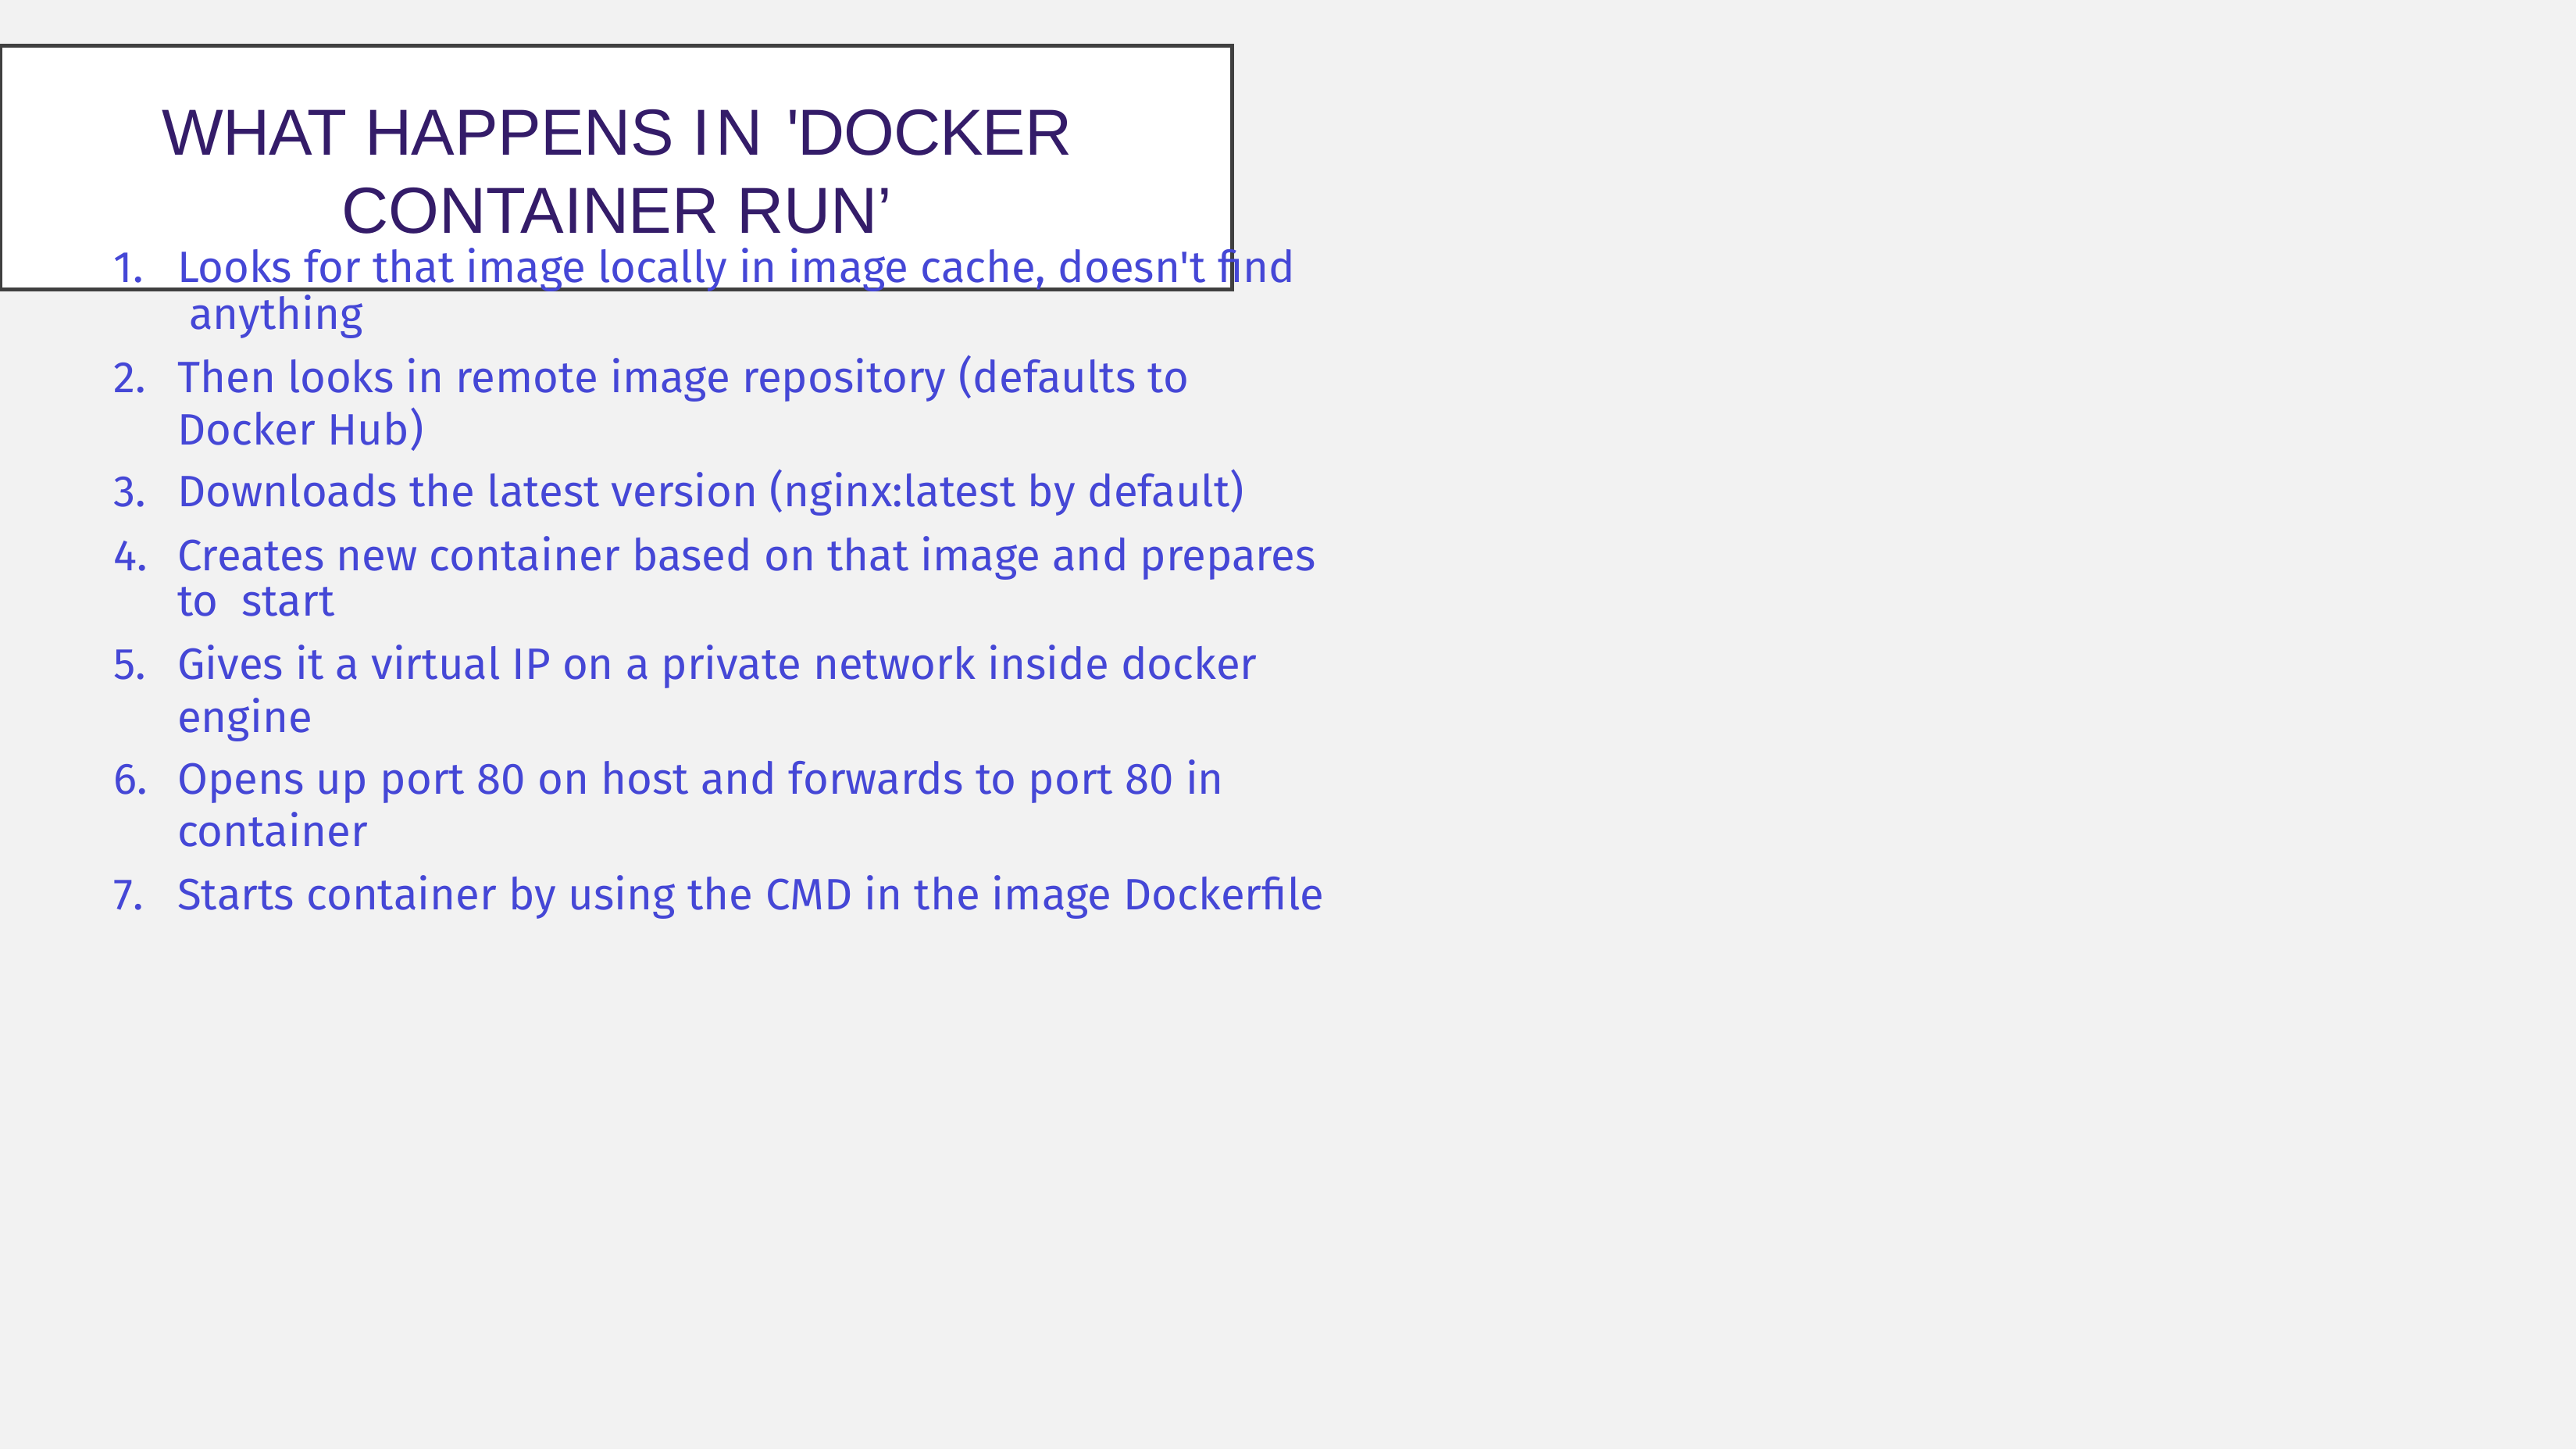

What happens in 'docker container run’
Looks for that image locally in image cache, doesn't find  anything
Then looks in remote image repository (defaults to Docker Hub)
Downloads the latest version (nginx:latest by default)
Creates new container based on that image and prepares to  start
Gives it a virtual IP on a private network inside docker engine
Opens up port 80 on host and forwards to port 80 in container
Starts container by using the CMD in the image Dockerfile